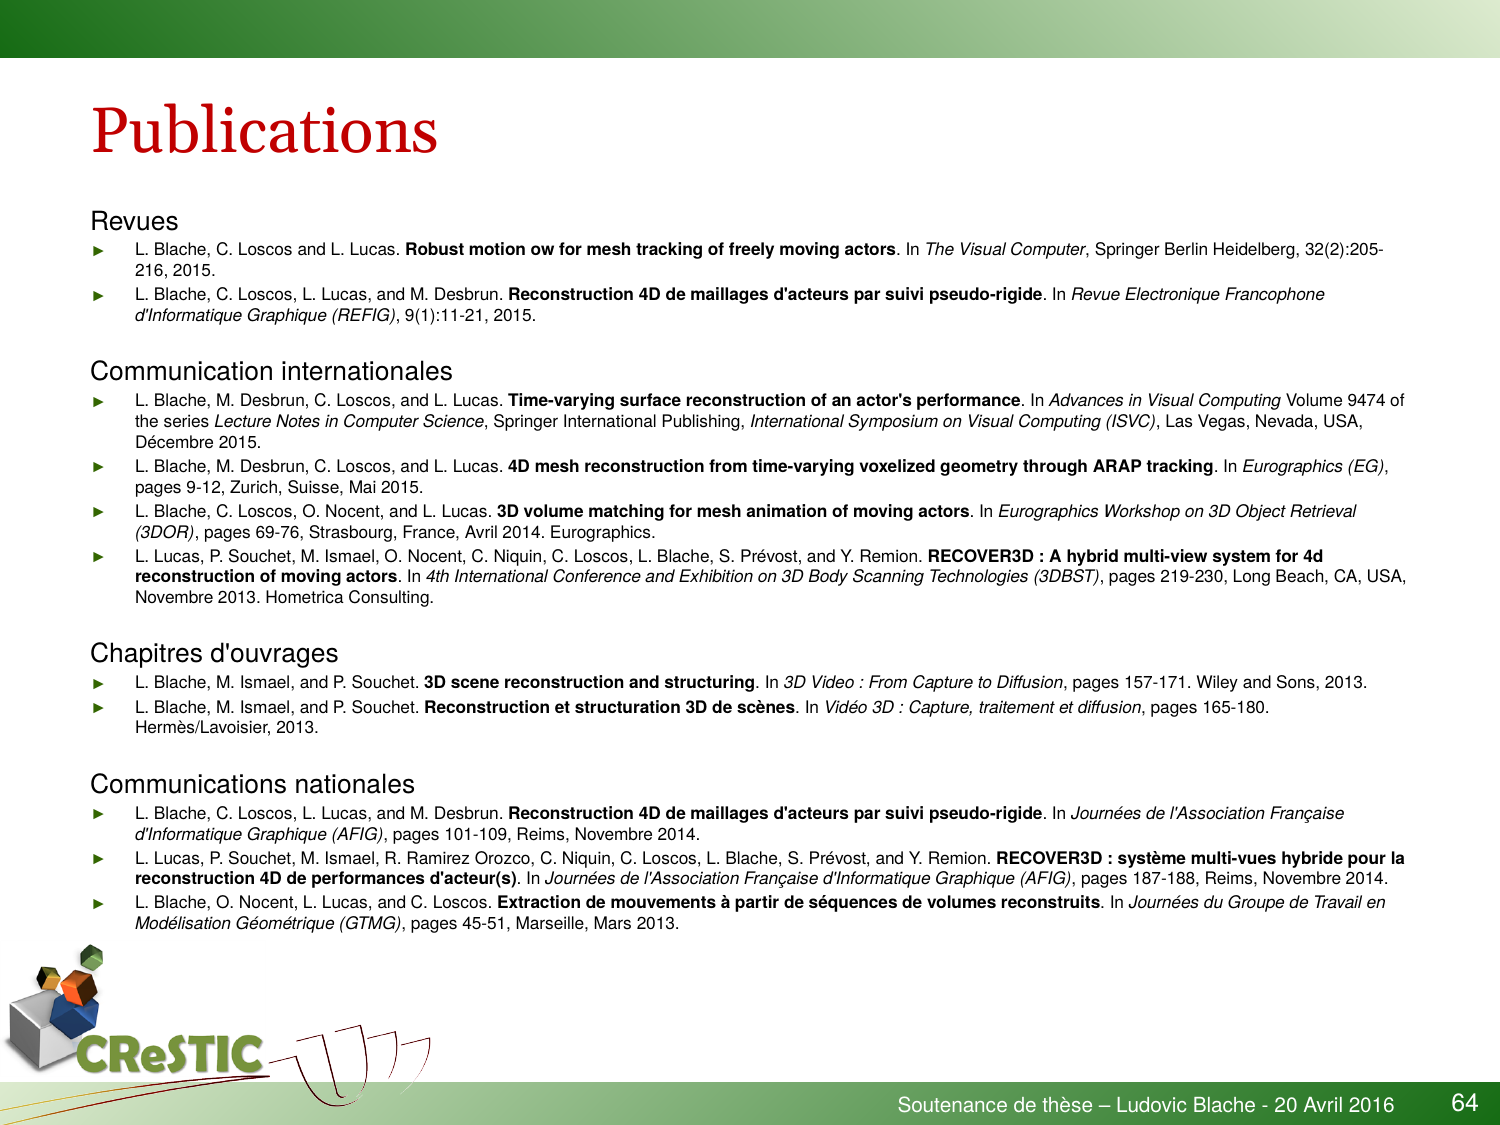

# Publications
Revues
L. Blache, C. Loscos and L. Lucas. Robust motion ow for mesh tracking of freely moving actors. In The Visual Computer, Springer Berlin Heidelberg, 32(2):205-216, 2015.
L. Blache, C. Loscos, L. Lucas, and M. Desbrun. Reconstruction 4D de maillages d'acteurs par suivi pseudo-rigide. In Revue Electronique Francophone d'Informatique Graphique (REFIG), 9(1):11-21, 2015.

Communication internationales
L. Blache, M. Desbrun, C. Loscos, and L. Lucas. Time-varying surface reconstruction of an actor's performance. In Advances in Visual Computing Volume 9474 of the series Lecture Notes in Computer Science, Springer International Publishing, International Symposium on Visual Computing (ISVC), Las Vegas, Nevada, USA, Décembre 2015.
L. Blache, M. Desbrun, C. Loscos, and L. Lucas. 4D mesh reconstruction from time-varying voxelized geometry through ARAP tracking. In Eurographics (EG), pages 9-12, Zurich, Suisse, Mai 2015.
L. Blache, C. Loscos, O. Nocent, and L. Lucas. 3D volume matching for mesh animation of moving actors. In Eurographics Workshop on 3D Object Retrieval (3DOR), pages 69-76, Strasbourg, France, Avril 2014. Eurographics.
L. Lucas, P. Souchet, M. Ismael, O. Nocent, C. Niquin, C. Loscos, L. Blache, S. Prévost, and Y. Remion. RECOVER3D : A hybrid multi-view system for 4d reconstruction of moving actors. In 4th International Conference and Exhibition on 3D Body Scanning Technologies (3DBST), pages 219-230, Long Beach, CA, USA, Novembre 2013. Hometrica Consulting.

Chapitres d'ouvrages
L. Blache, M. Ismael, and P. Souchet. 3D scene reconstruction and structuring. In 3D Video : From Capture to Diffusion, pages 157-171. Wiley and Sons, 2013.
L. Blache, M. Ismael, and P. Souchet. Reconstruction et structuration 3D de scènes. In Vidéo 3D : Capture, traitement et diffusion, pages 165-180. Hermès/Lavoisier, 2013.

Communications nationales
L. Blache, C. Loscos, L. Lucas, and M. Desbrun. Reconstruction 4D de maillages d'acteurs par suivi pseudo-rigide. In Journées de l'Association Française d'Informatique Graphique (AFIG), pages 101-109, Reims, Novembre 2014.
L. Lucas, P. Souchet, M. Ismael, R. Ramirez Orozco, C. Niquin, C. Loscos, L. Blache, S. Prévost, and Y. Remion. RECOVER3D : système multi-vues hybride pour la reconstruction 4D de performances d'acteur(s). In Journées de l'Association Française d'Informatique Graphique (AFIG), pages 187-188, Reims, Novembre 2014.
L. Blache, O. Nocent, L. Lucas, and C. Loscos. Extraction de mouvements à partir de séquences de volumes reconstruits. In Journées du Groupe de Travail en Modélisation Géométrique (GTMG), pages 45-51, Marseille, Mars 2013.